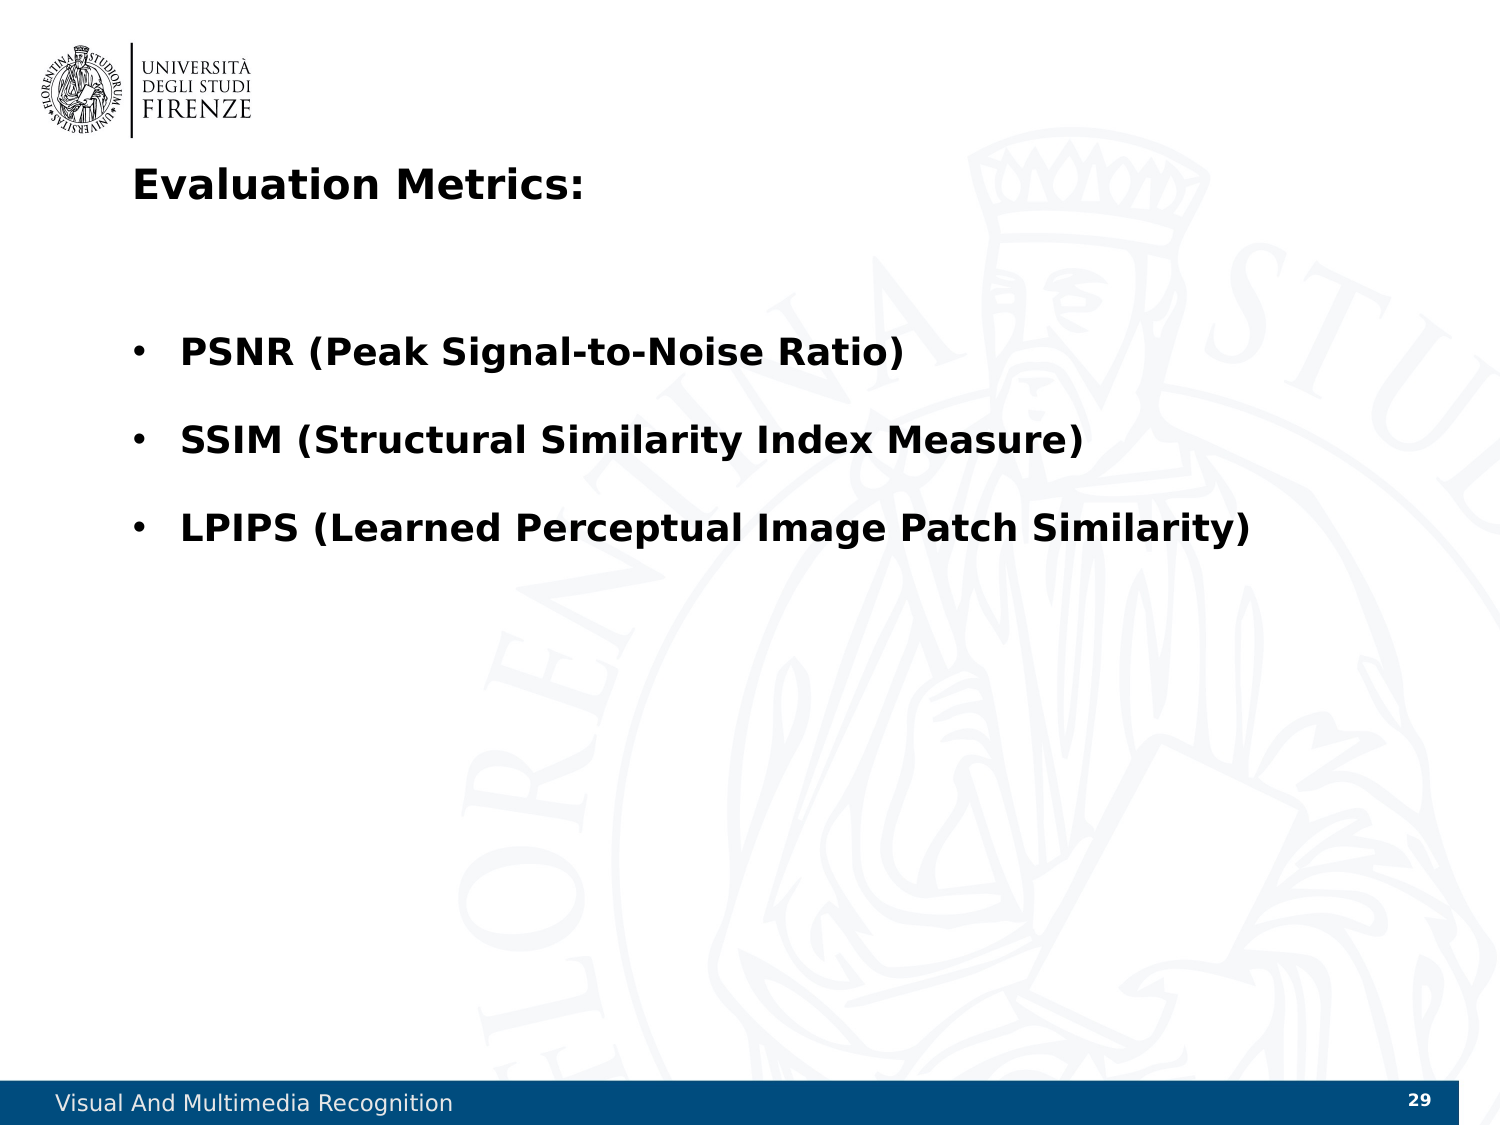

# Evaluation Metrics:
PSNR (Peak Signal-to-Noise Ratio)
SSIM (Structural Similarity Index Measure)
LPIPS (Learned Perceptual Image Patch Similarity)
Visual And Multimedia Recognition